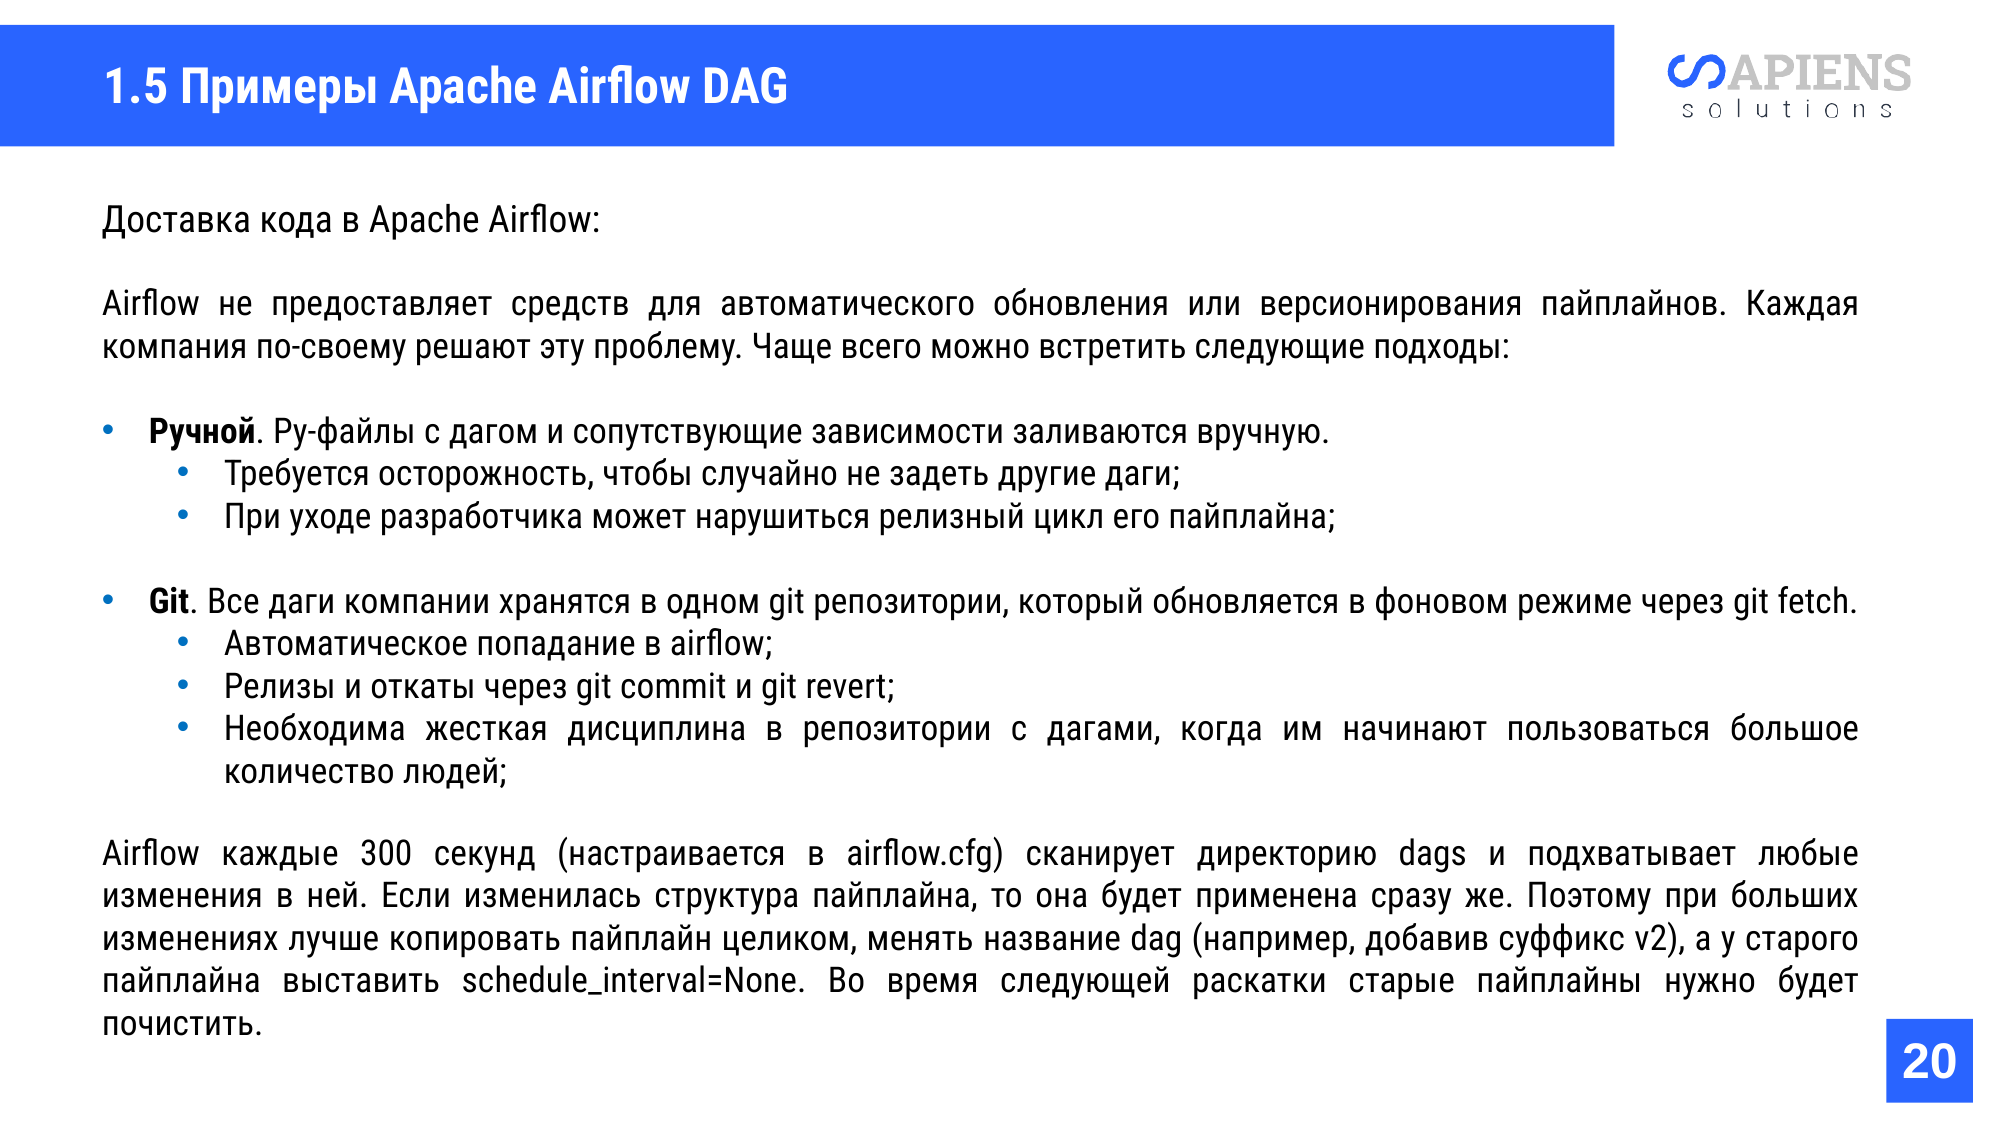

1.5 Примеры Apache Airflow DAG
Доставка кода в Apache Airflow:
Airflow не предоставляет средств для автоматического обновления или версионирования пайплайнов. Каждая компания по-своему решают эту проблему. Чаще всего можно встретить следующие подходы:

Ручной. Py-файлы с дагом и сопутствующие зависимости заливаются вручную.
Требуется осторожность, чтобы случайно не задеть другие даги;
При уходе разработчика может нарушиться релизный цикл его пайплайна;

Git. Все даги компании хранятся в одном git репозитории, который обновляется в фоновом режиме через git fetch.
Автоматическое попадание в airflow;
Релизы и откаты через git commit и git revert;
Необходима жесткая дисциплина в репозитории с дагами, когда им начинают пользоваться большое количество людей;

Airflow каждые 300 секунд (настраивается в airflow.cfg) сканирует директорию dags и подхватывает любые изменения в ней. Если изменилась структура пайплайна, то она будет применена сразу же. Поэтому при больших изменениях лучше копировать пайплайн целиком, менять название dag (например, добавив суффикс v2), а у старого пайплайна выставить schedule_interval=None. Во время следующей раскатки старые пайплайны нужно будет почистить.

20